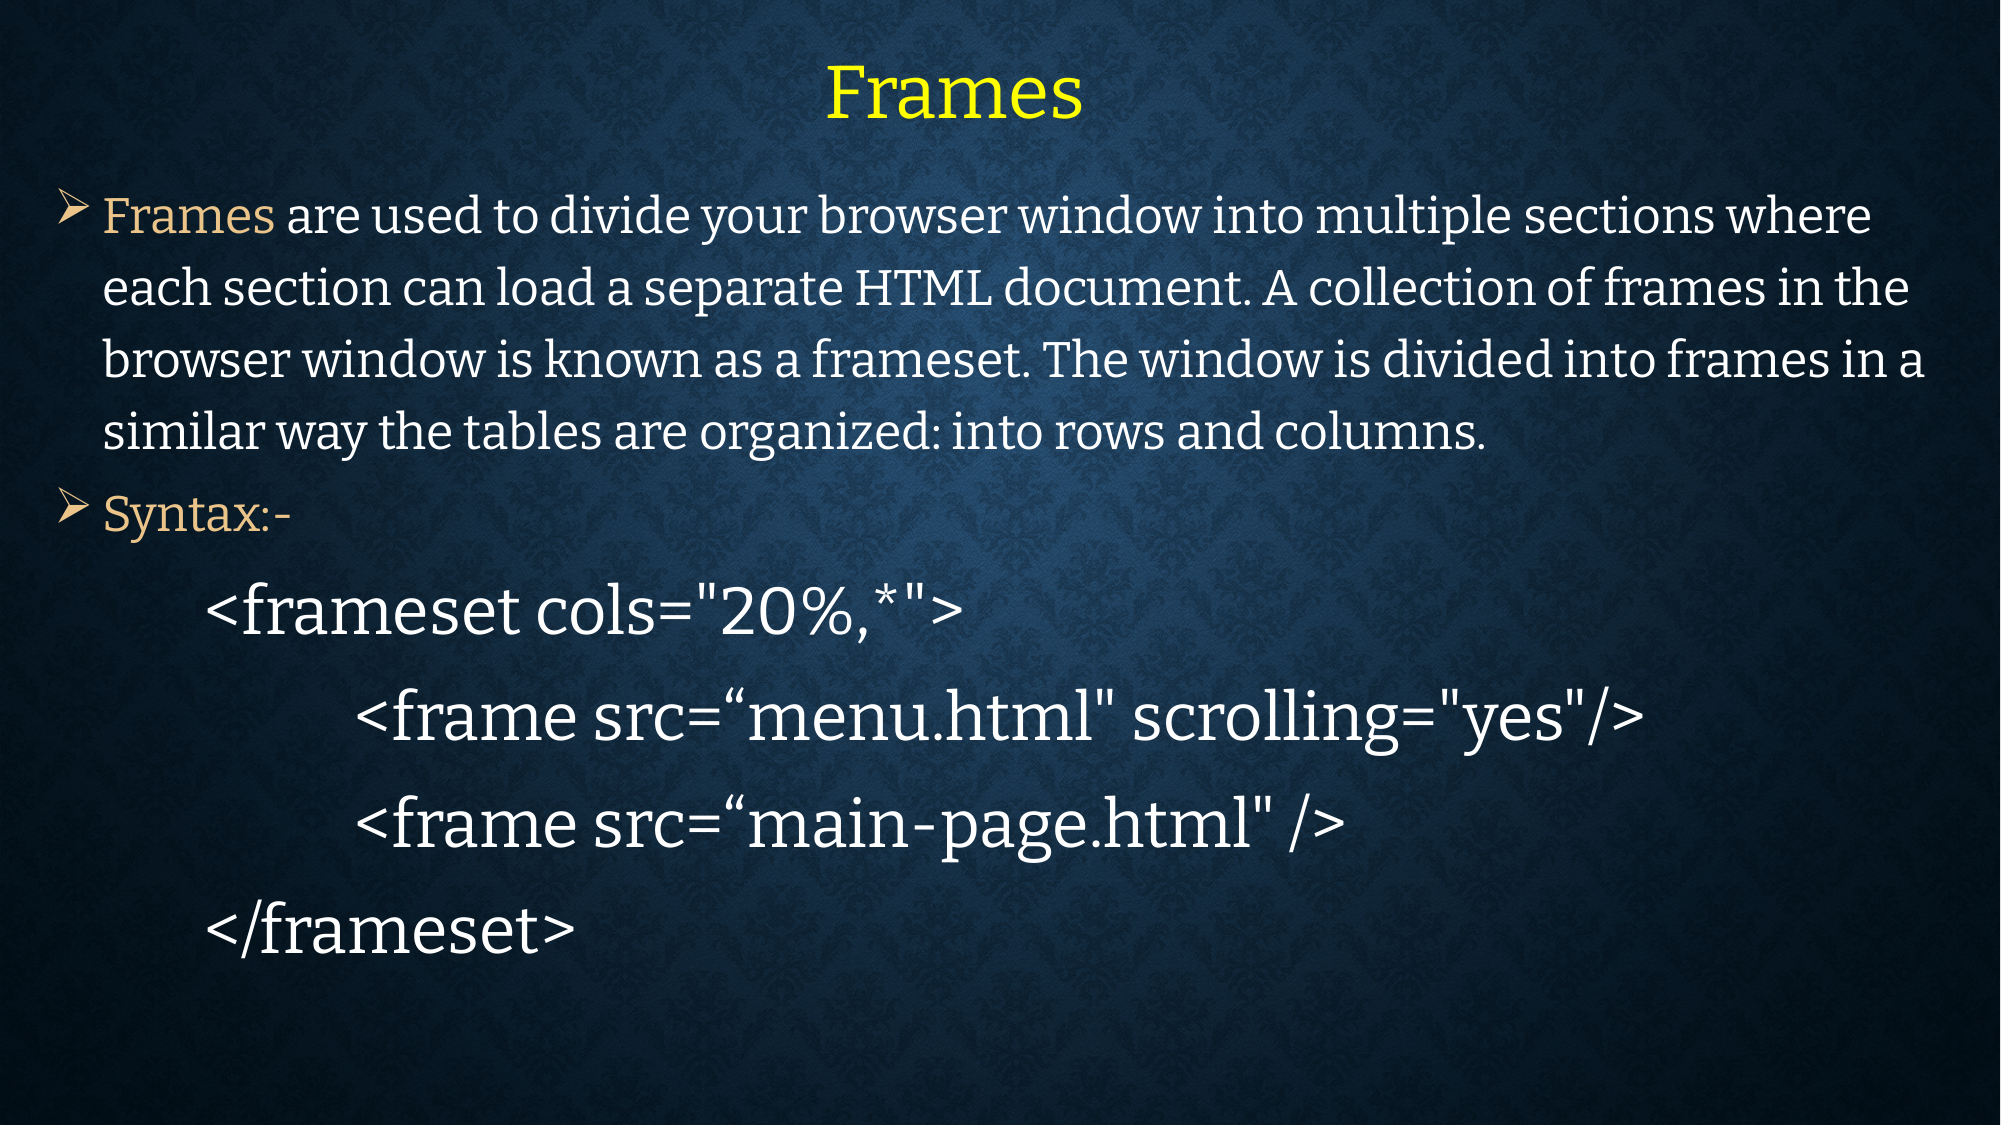

Frames
Frames are used to divide your browser window into multiple sections where each section can load a separate HTML document. A collection of frames in the browser window is known as a frameset. The window is divided into frames in a similar way the tables are organized: into rows and columns.
Syntax:-
	<frameset cols="20%,*">
		<frame src=“menu.html" scrolling="yes"/>
		<frame src=“main-page.html" />
	</frameset>